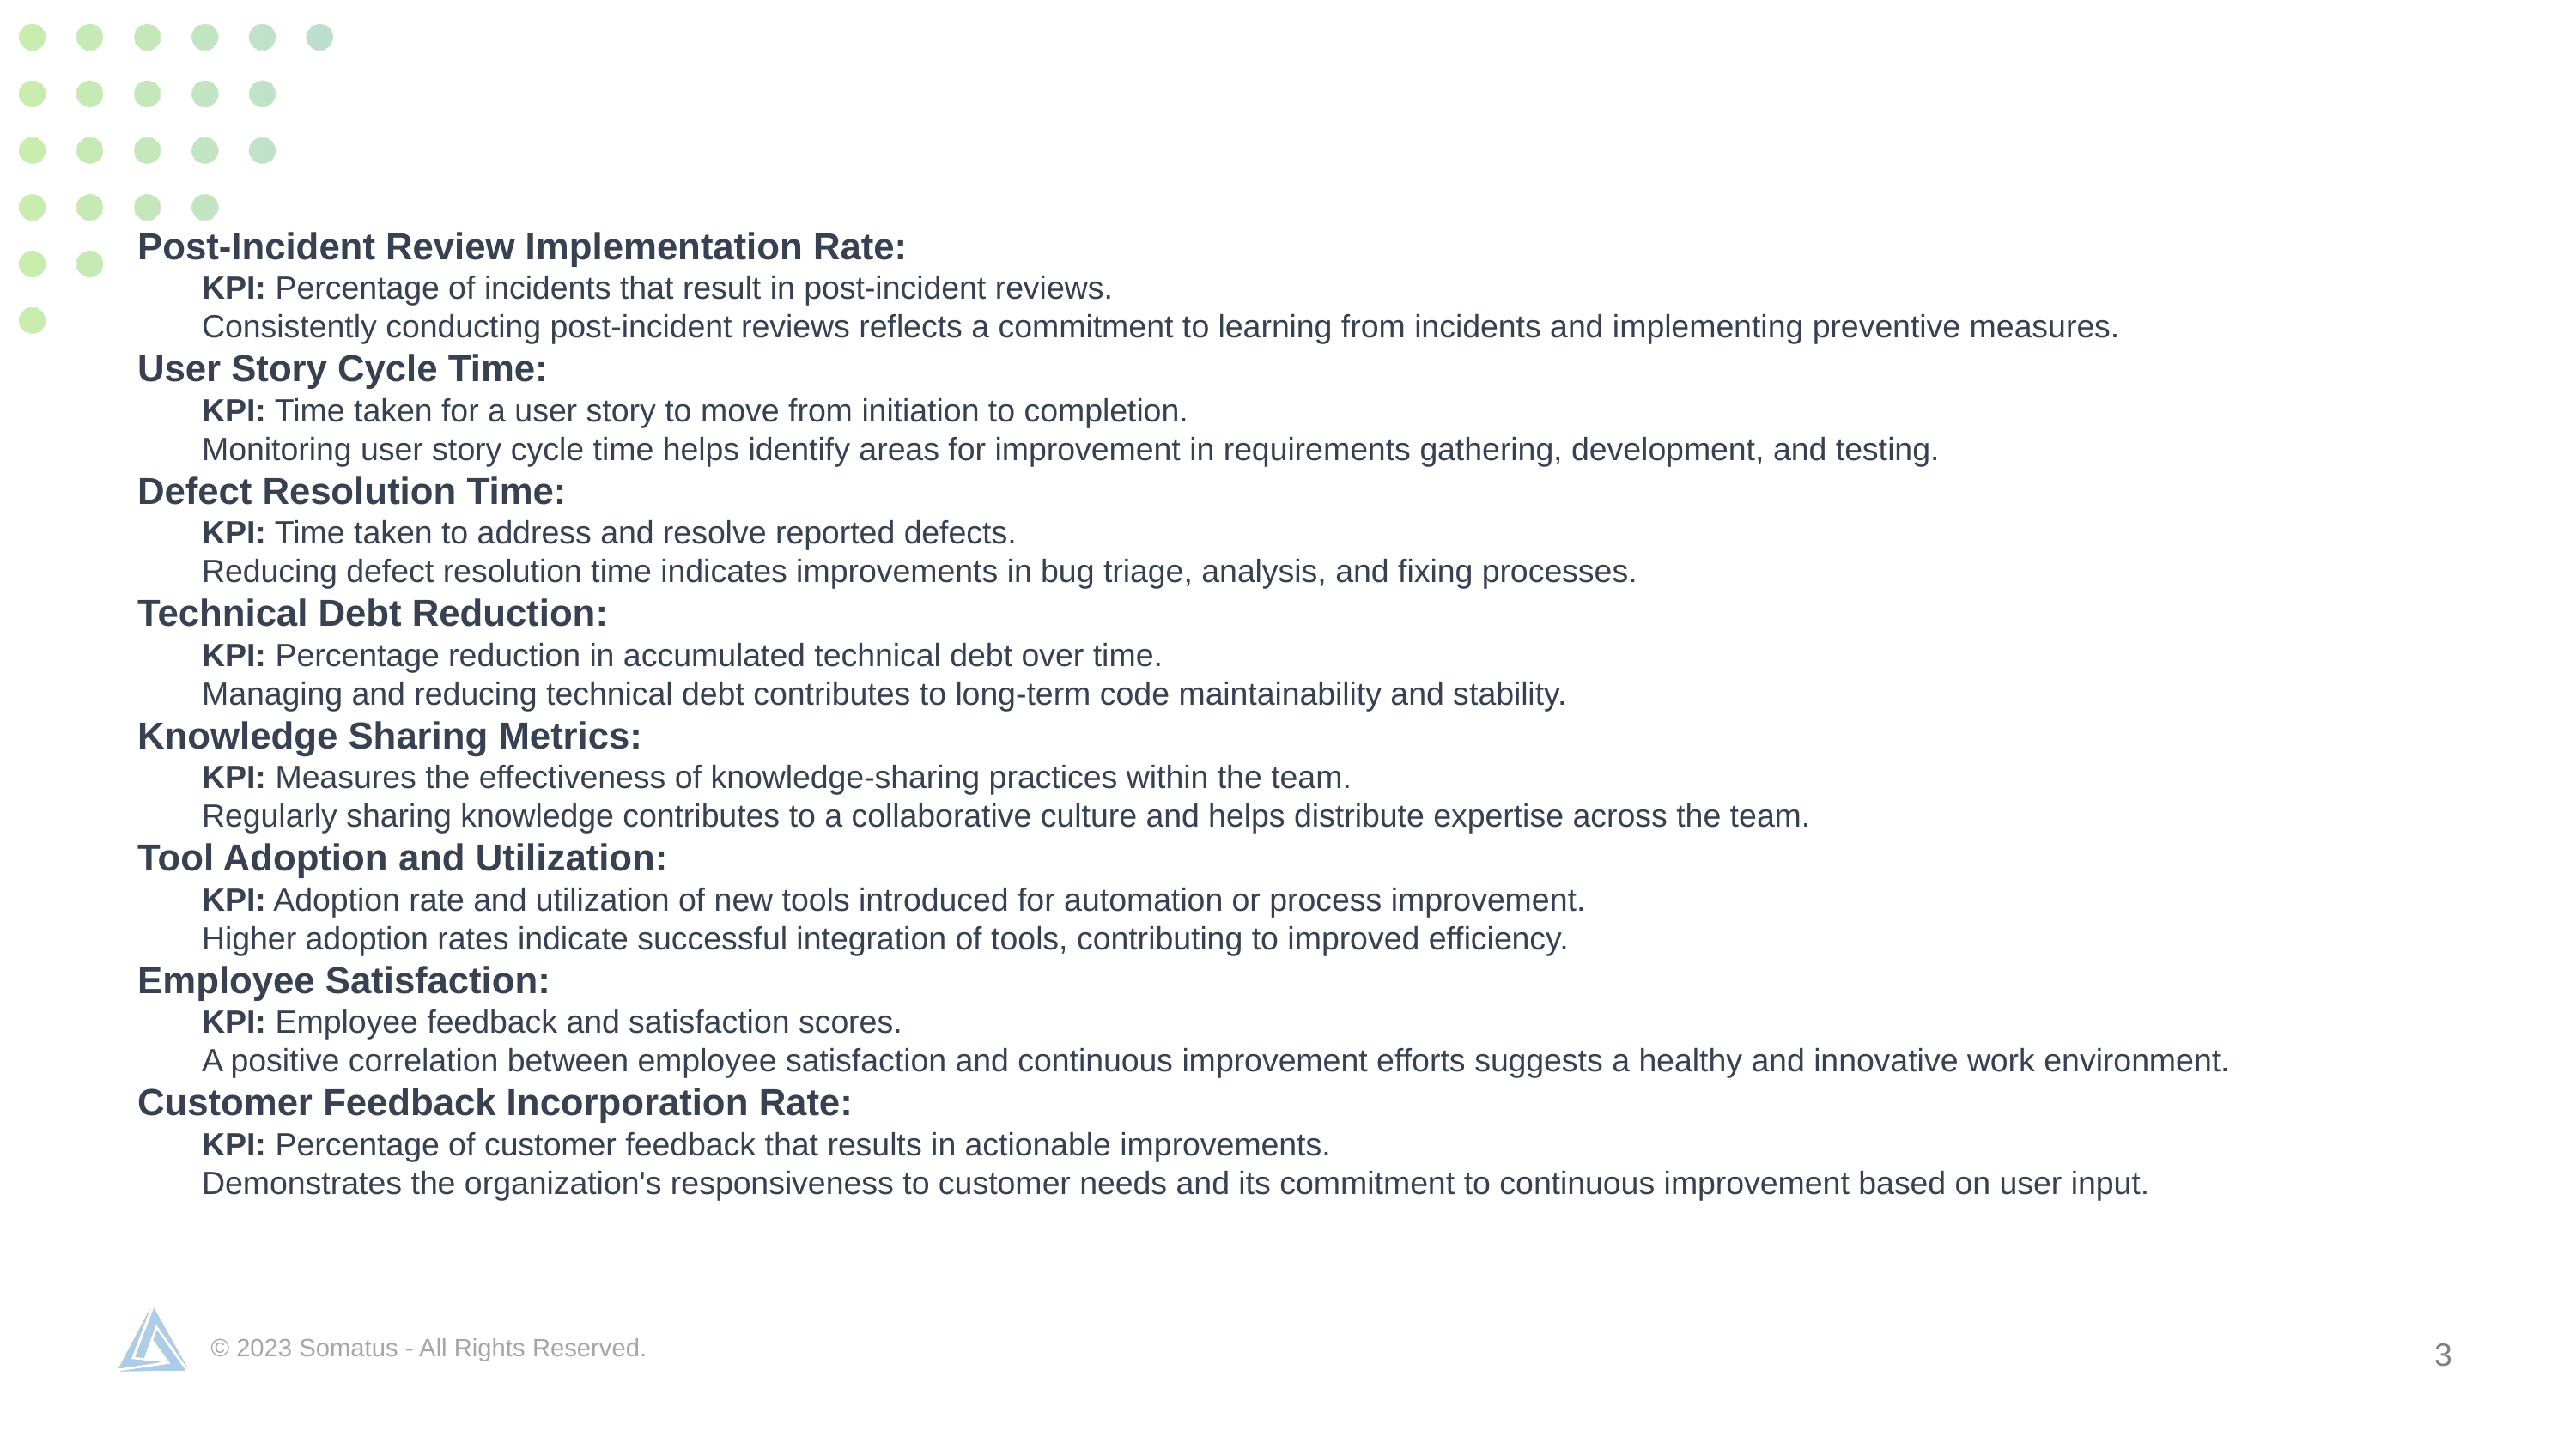

Post-Incident Review Implementation Rate:
KPI: Percentage of incidents that result in post-incident reviews.
Consistently conducting post-incident reviews reflects a commitment to learning from incidents and implementing preventive measures.
User Story Cycle Time:
KPI: Time taken for a user story to move from initiation to completion.
Monitoring user story cycle time helps identify areas for improvement in requirements gathering, development, and testing.
Defect Resolution Time:
KPI: Time taken to address and resolve reported defects.
Reducing defect resolution time indicates improvements in bug triage, analysis, and fixing processes.
Technical Debt Reduction:
KPI: Percentage reduction in accumulated technical debt over time.
Managing and reducing technical debt contributes to long-term code maintainability and stability.
Knowledge Sharing Metrics:
KPI: Measures the effectiveness of knowledge-sharing practices within the team.
Regularly sharing knowledge contributes to a collaborative culture and helps distribute expertise across the team.
Tool Adoption and Utilization:
KPI: Adoption rate and utilization of new tools introduced for automation or process improvement.
Higher adoption rates indicate successful integration of tools, contributing to improved efficiency.
Employee Satisfaction:
KPI: Employee feedback and satisfaction scores.
A positive correlation between employee satisfaction and continuous improvement efforts suggests a healthy and innovative work environment.
Customer Feedback Incorporation Rate:
KPI: Percentage of customer feedback that results in actionable improvements.
Demonstrates the organization's responsiveness to customer needs and its commitment to continuous improvement based on user input.